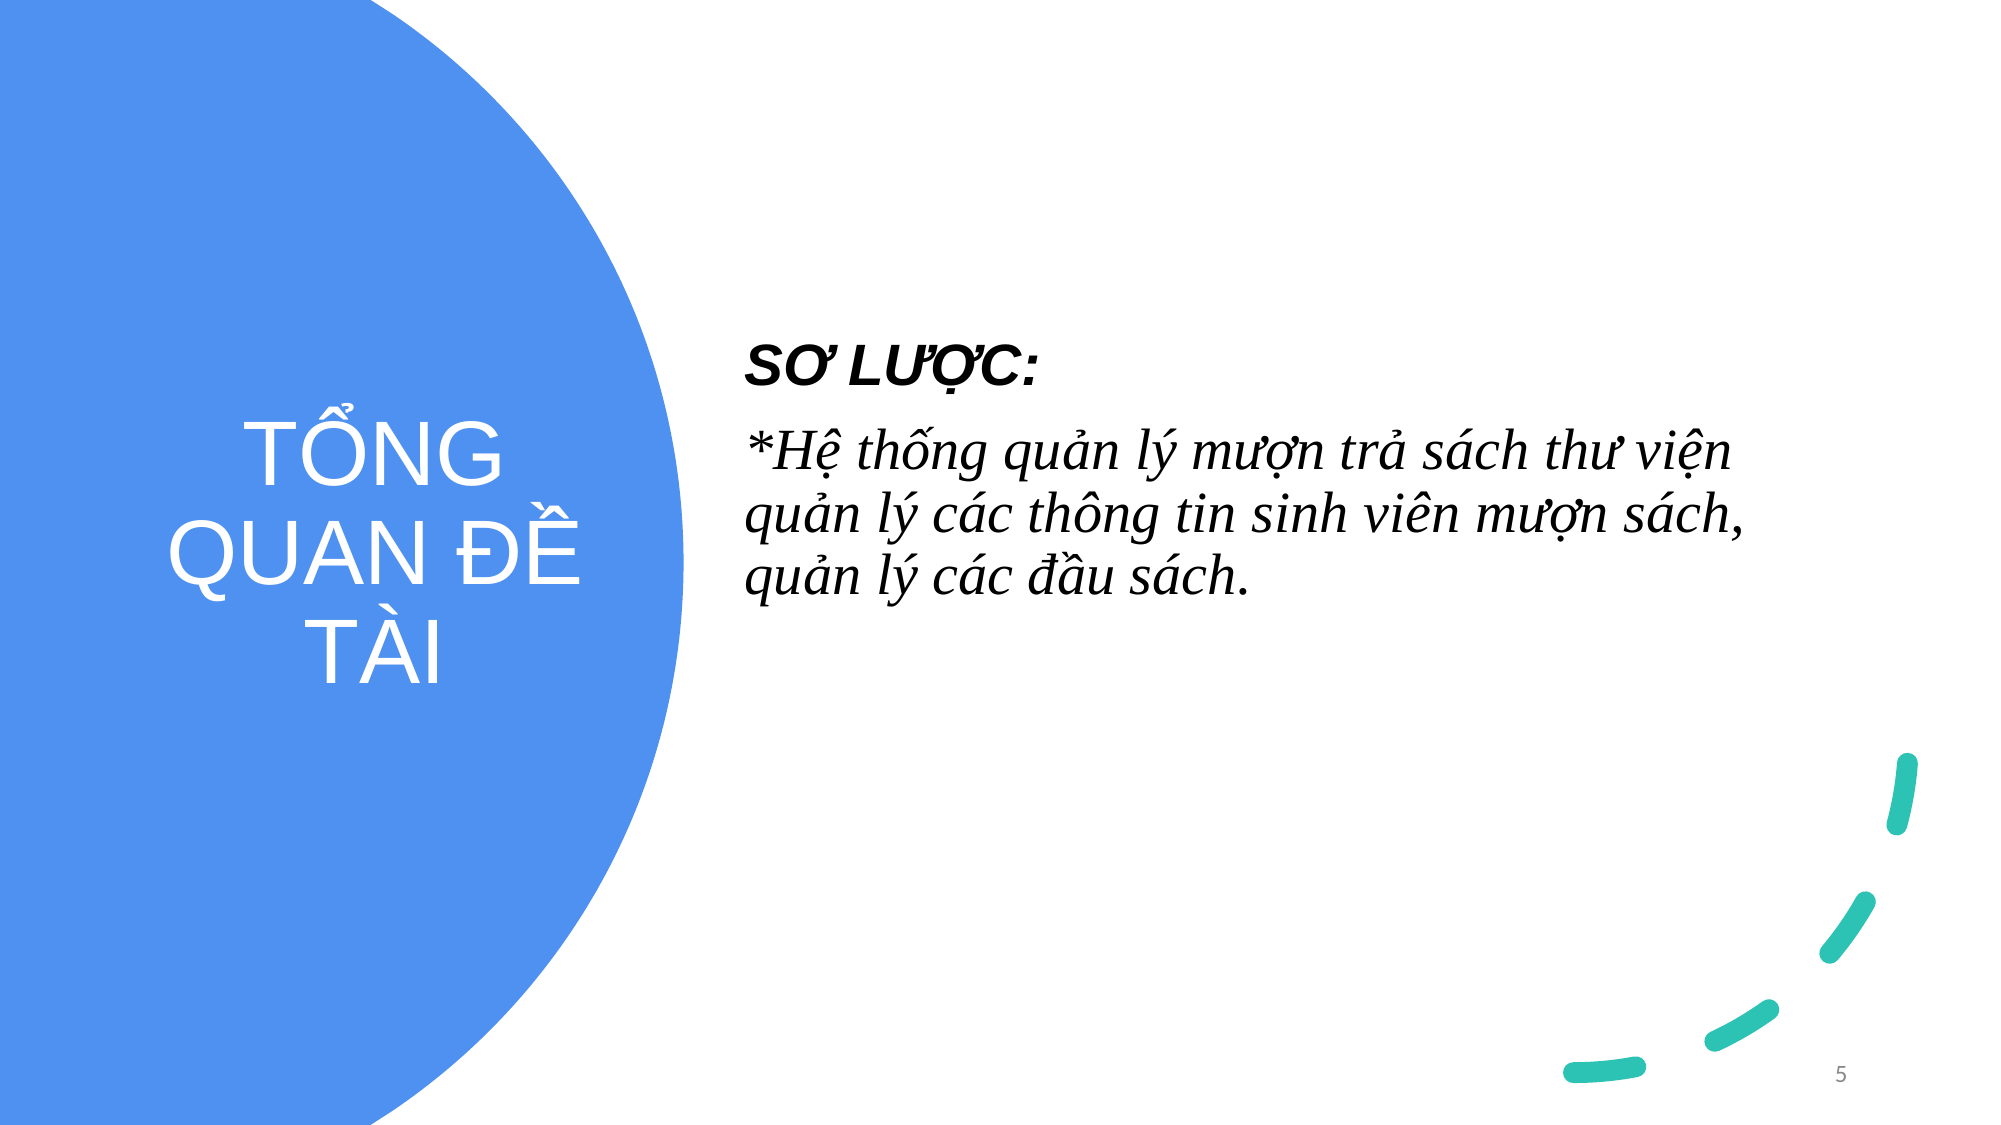

SƠ LƯỢC:
*Hệ thống quản lý mượn trả sách thư viện quản lý các thông tin sinh viên mượn sách, quản lý các đầu sách.

# TỔNG QUAN ĐỀ TÀI

5